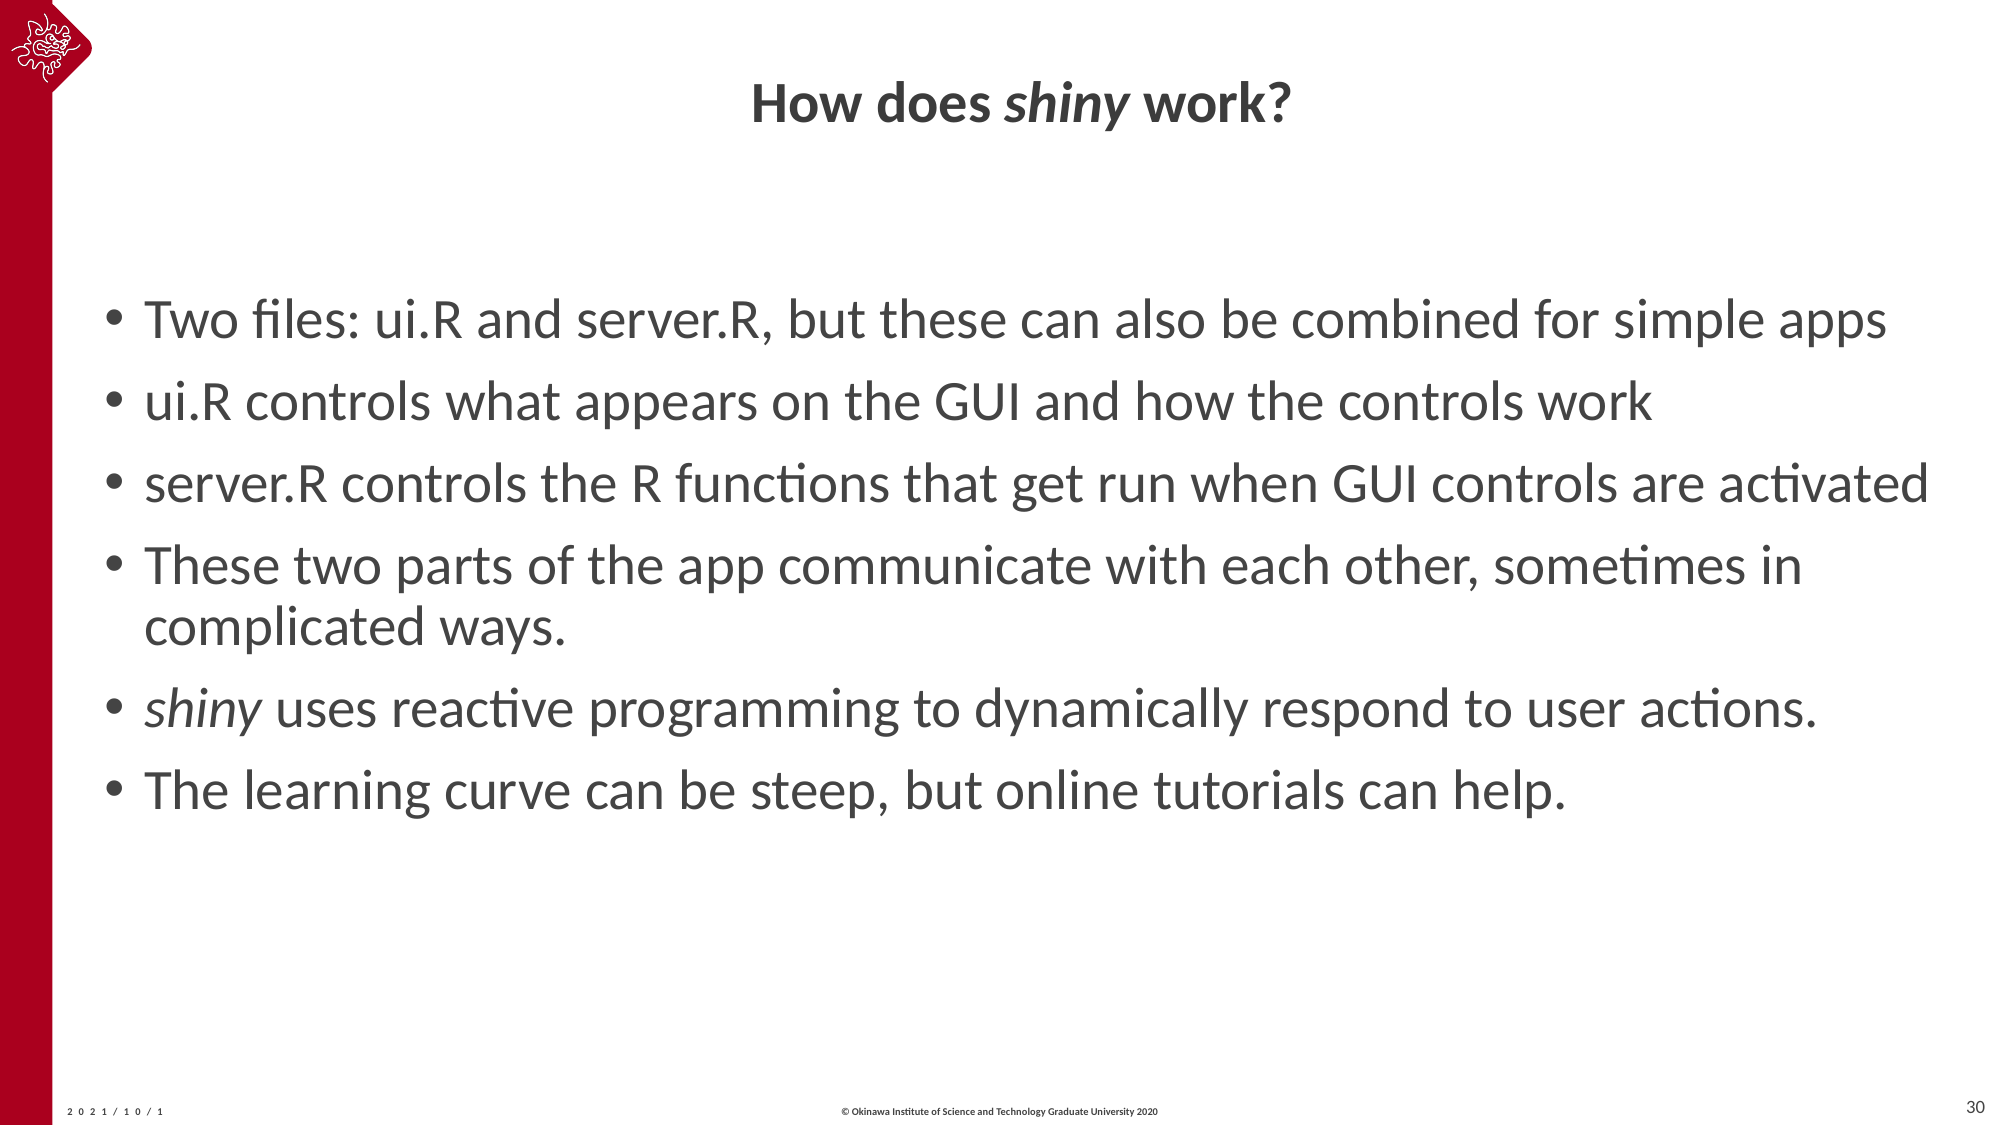

# How does shiny work?
Two files: ui.R and server.R, but these can also be combined for simple apps
ui.R controls what appears on the GUI and how the controls work
server.R controls the R functions that get run when GUI controls are activated
These two parts of the app communicate with each other, sometimes in complicated ways.
shiny uses reactive programming to dynamically respond to user actions.
The learning curve can be steep, but online tutorials can help.